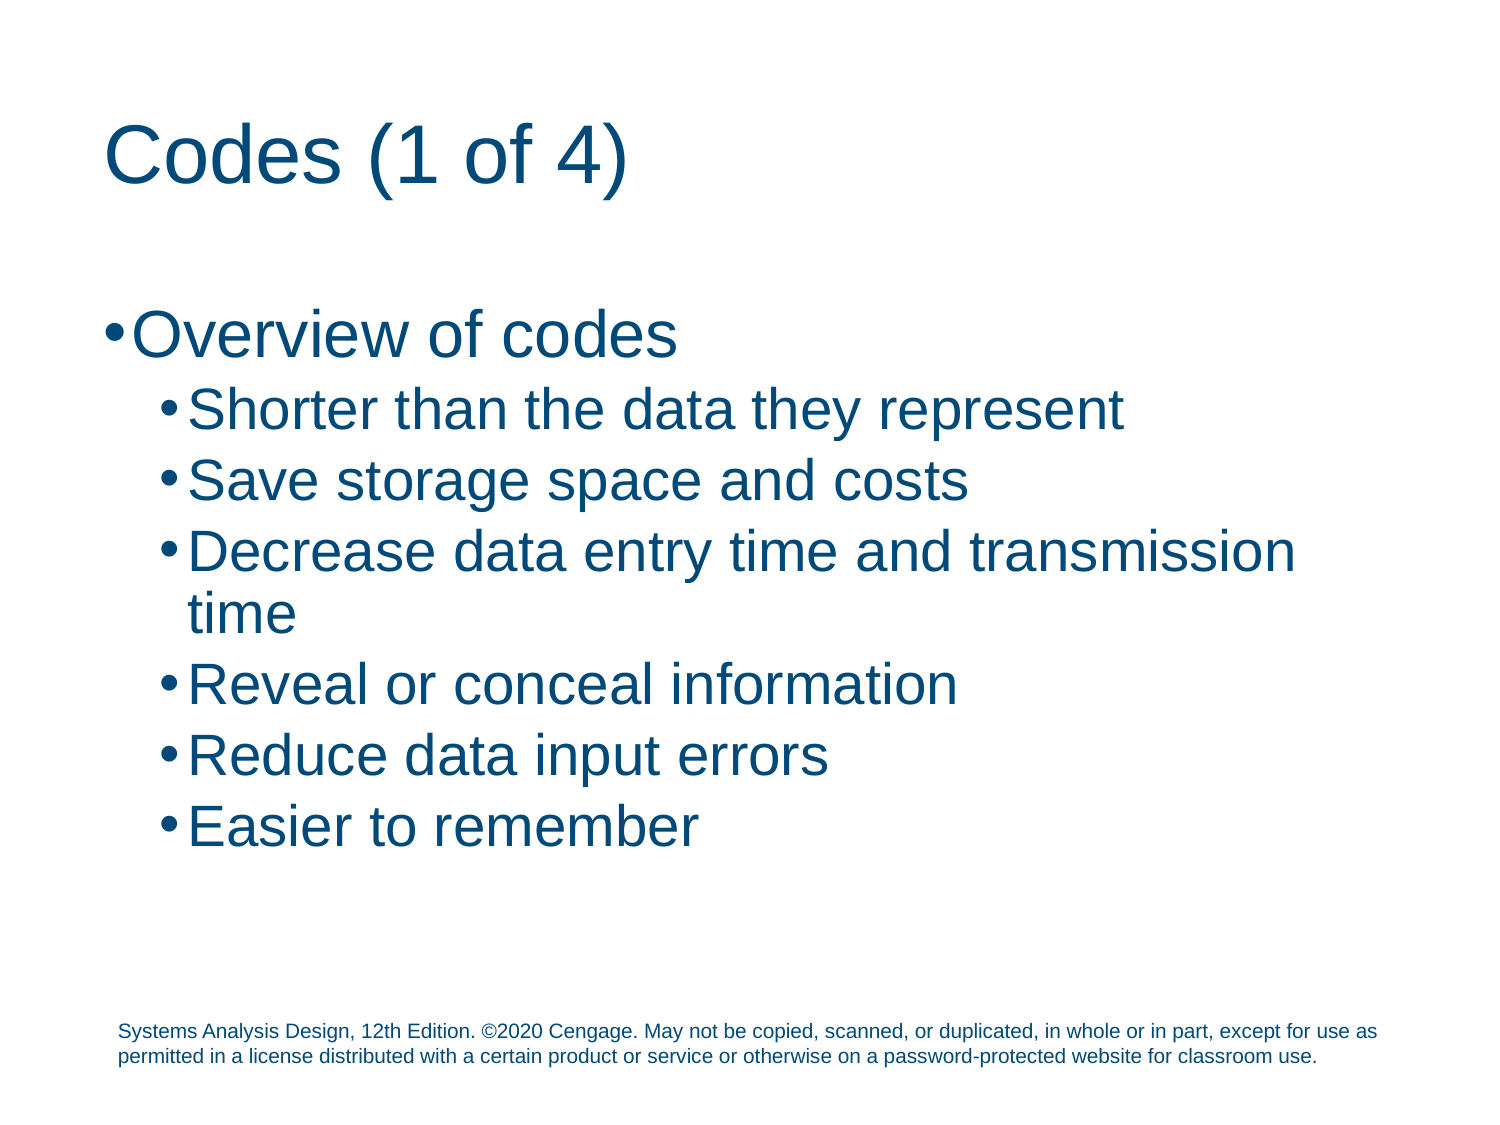

# Codes (1 of 4)
Overview of codes
Shorter than the data they represent
Save storage space and costs
Decrease data entry time and transmission time
Reveal or conceal information
Reduce data input errors
Easier to remember
Systems Analysis Design, 12th Edition. ©2020 Cengage. May not be copied, scanned, or duplicated, in whole or in part, except for use as permitted in a license distributed with a certain product or service or otherwise on a password-protected website for classroom use.